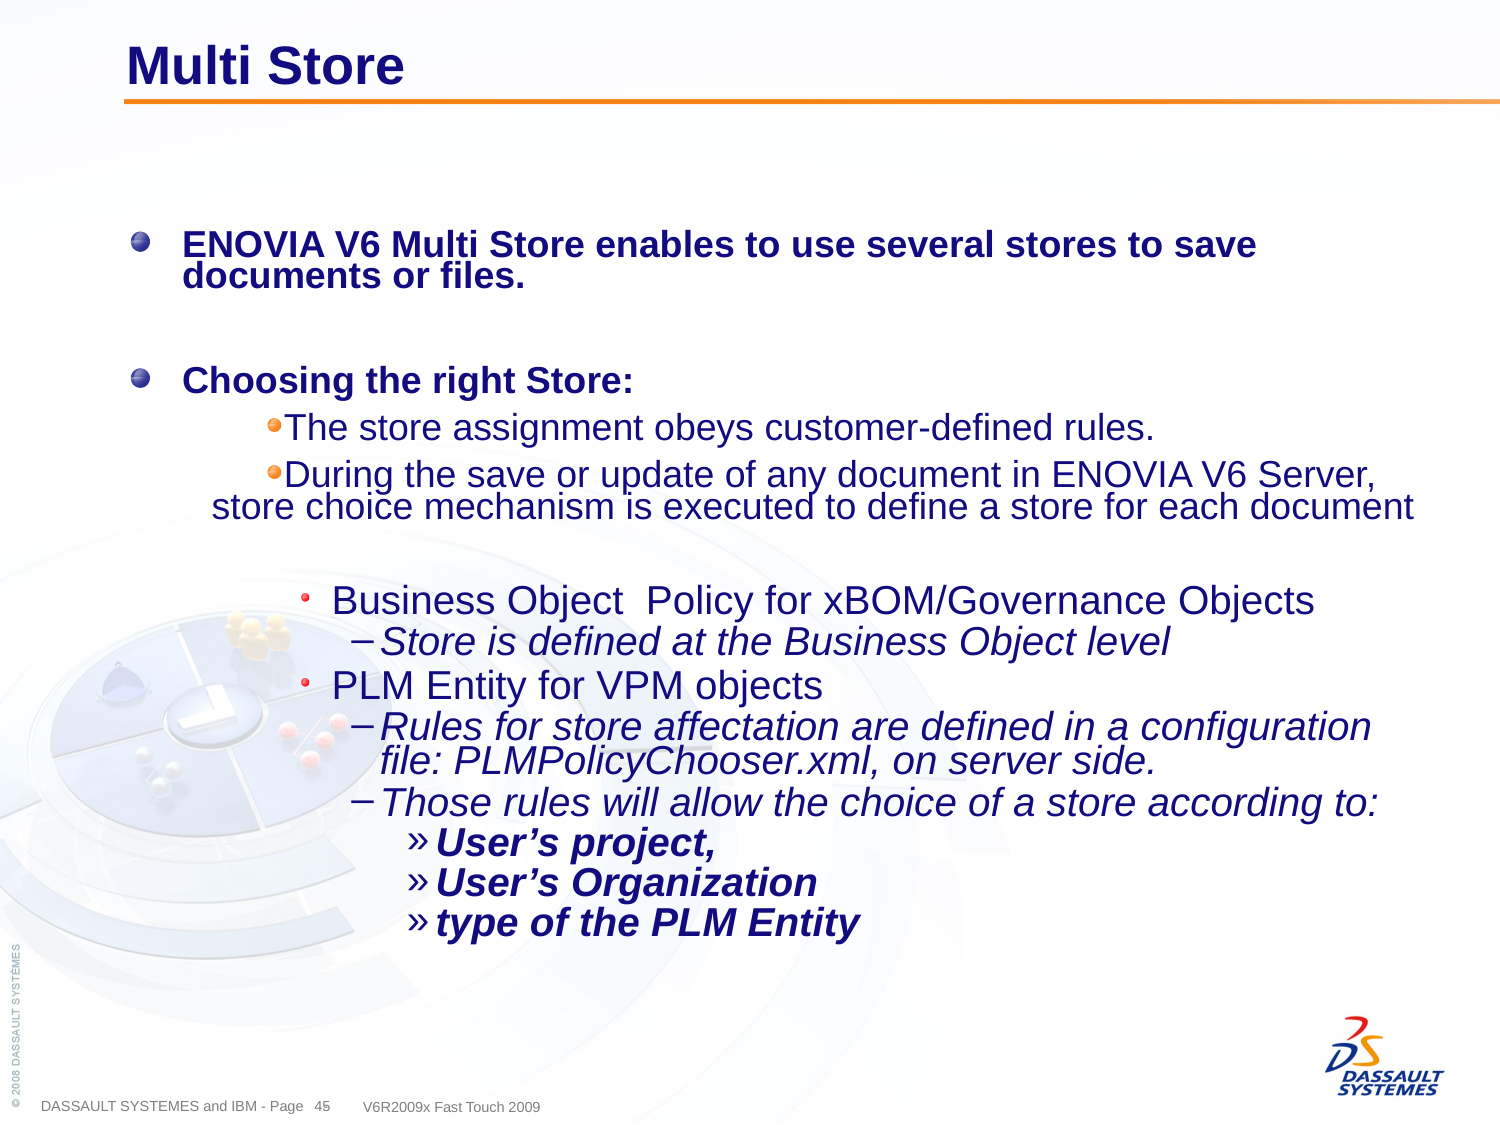

# Multi Store

ENOVIA V6 Multi Store enables to use several stores to save documents or files.

Choosing the right Store:
The store assignment obeys customer-defined rules.
During the save or update of any document in ENOVIA V6 Server, store choice mechanism is executed to define a store for each document

Business Object  Policy for xBOM/Governance Objects
Store is defined at the Business Object level
PLM Entity for VPM objects
Rules for store affectation are defined in a configuration file: PLMPolicyChooser.xml, on server side.
Those rules will allow the choice of a store according to:
User’s project,
User’s Organization
type of the PLM Entity